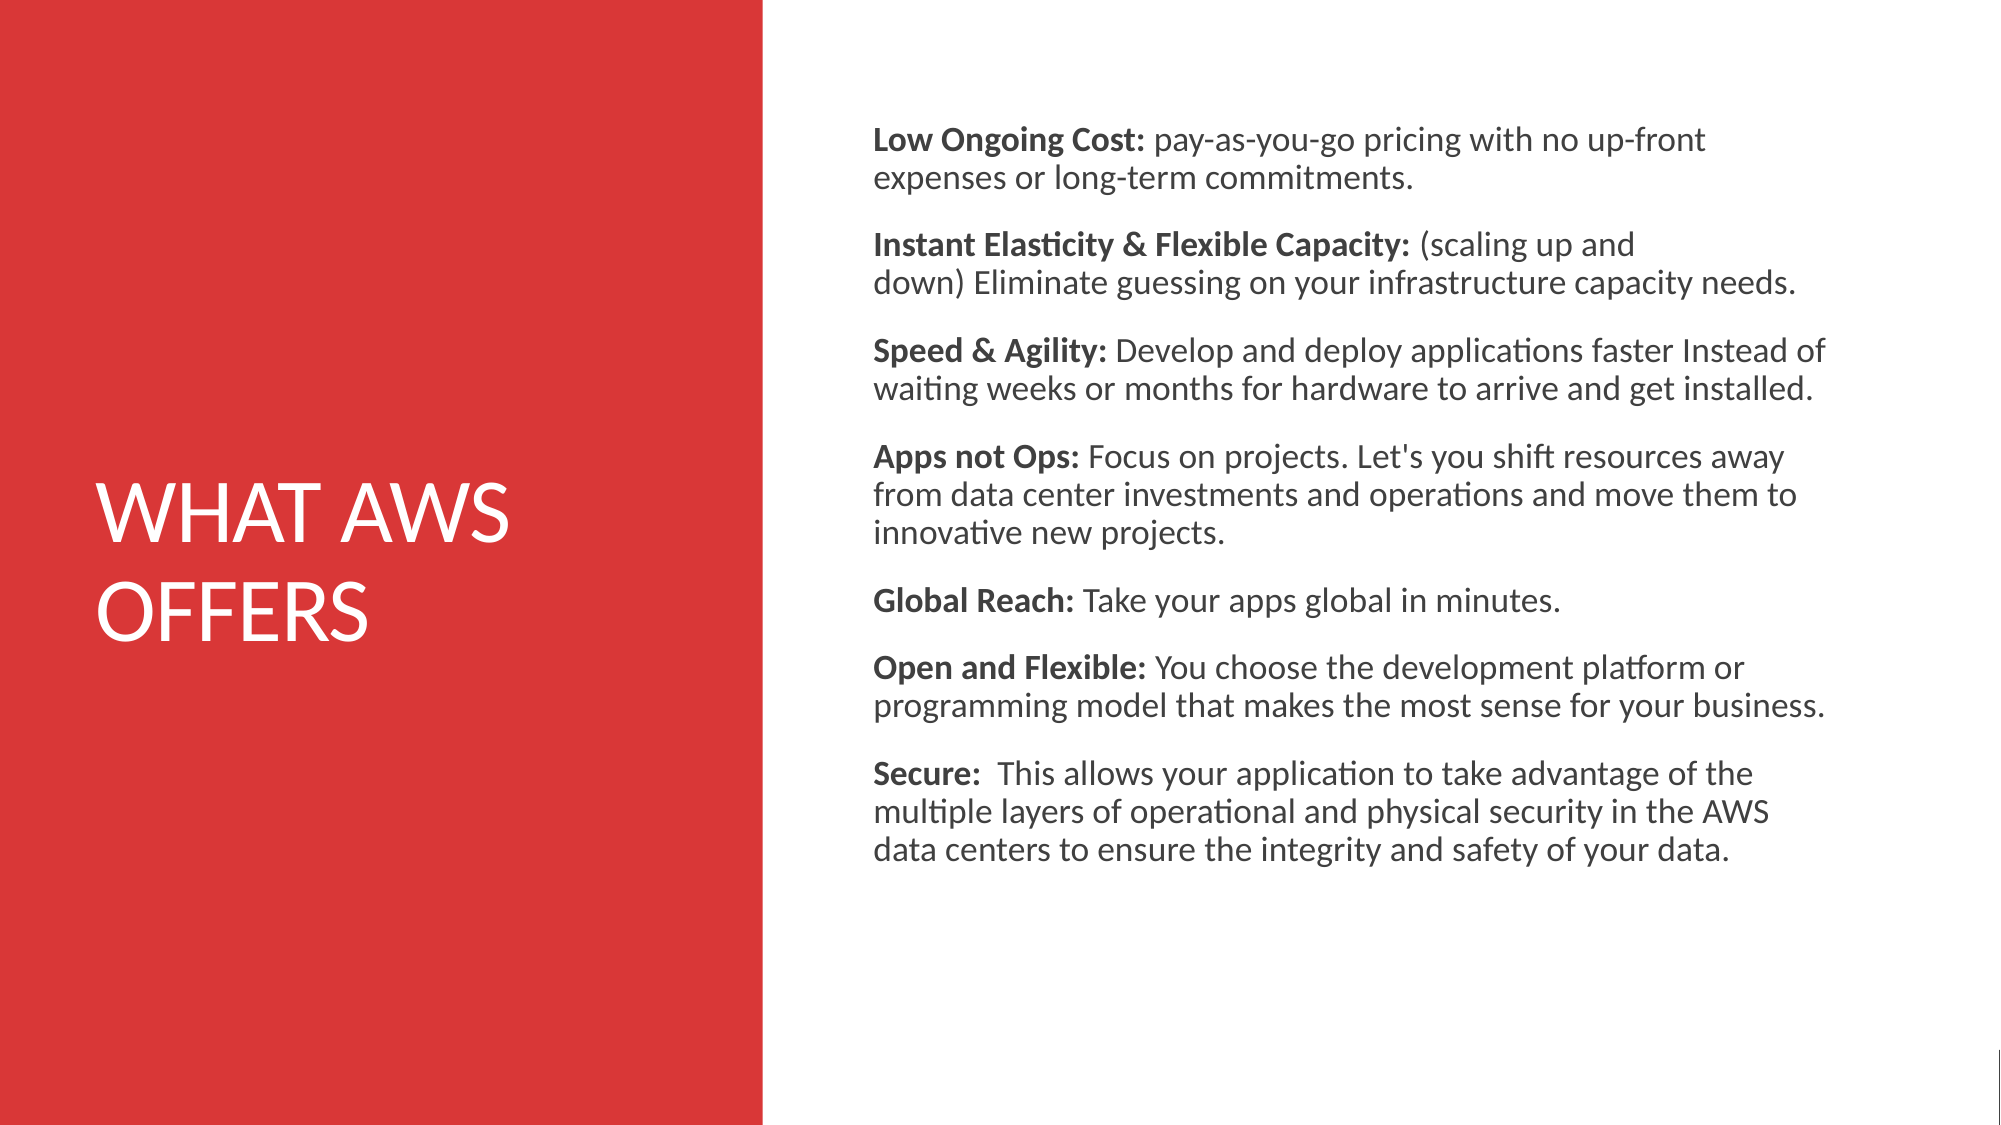

# WHAT AWS OFFERS
Low Ongoing Cost: pay-as-you-go pricing with no up-front expenses or long-term commitments.
Instant Elasticity & Flexible Capacity: (scaling up and down) Eliminate guessing on your infrastructure capacity needs.
Speed & Agility: Develop and deploy applications faster Instead of waiting weeks or months for hardware to arrive and get installed.
Apps not Ops: Focus on projects. Let's you shift resources away from data center investments and operations and move them to innovative new projects.
Global Reach: Take your apps global in minutes.
Open and Flexible: You choose the development platform or programming model that makes the most sense for your business.
Secure:  This allows your application to take advantage of the multiple layers of operational and physical security in the AWS data centers to ensure the integrity and safety of your data.